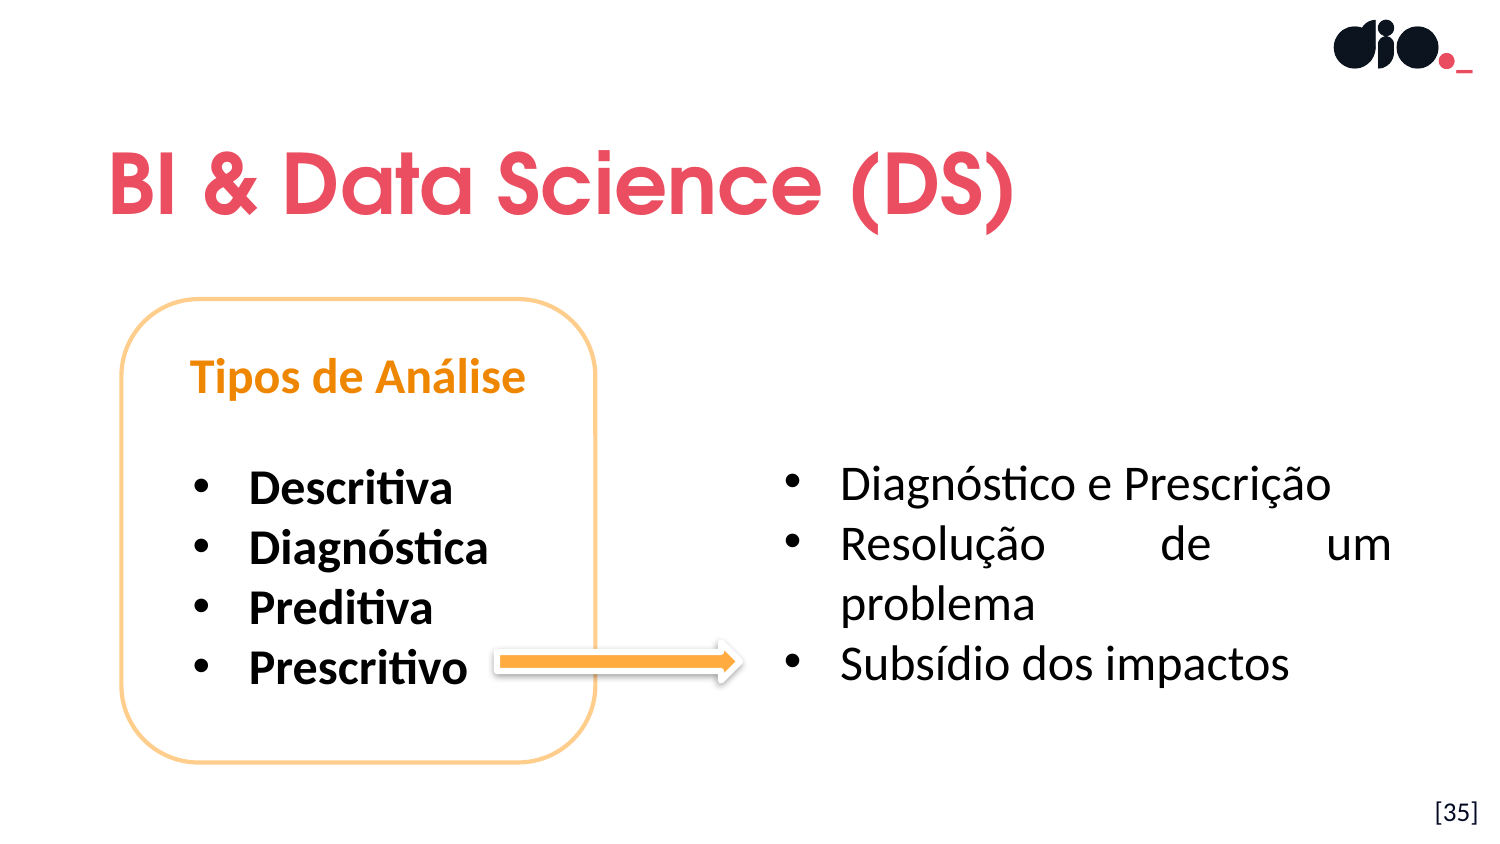

BI & Data Science (DS)
Tipos de Análise

Descritiva
Diagnóstica
Preditiva
Prescritivo
Diagnóstico e Prescrição
Resolução de um problema
Subsídio dos impactos

[35]